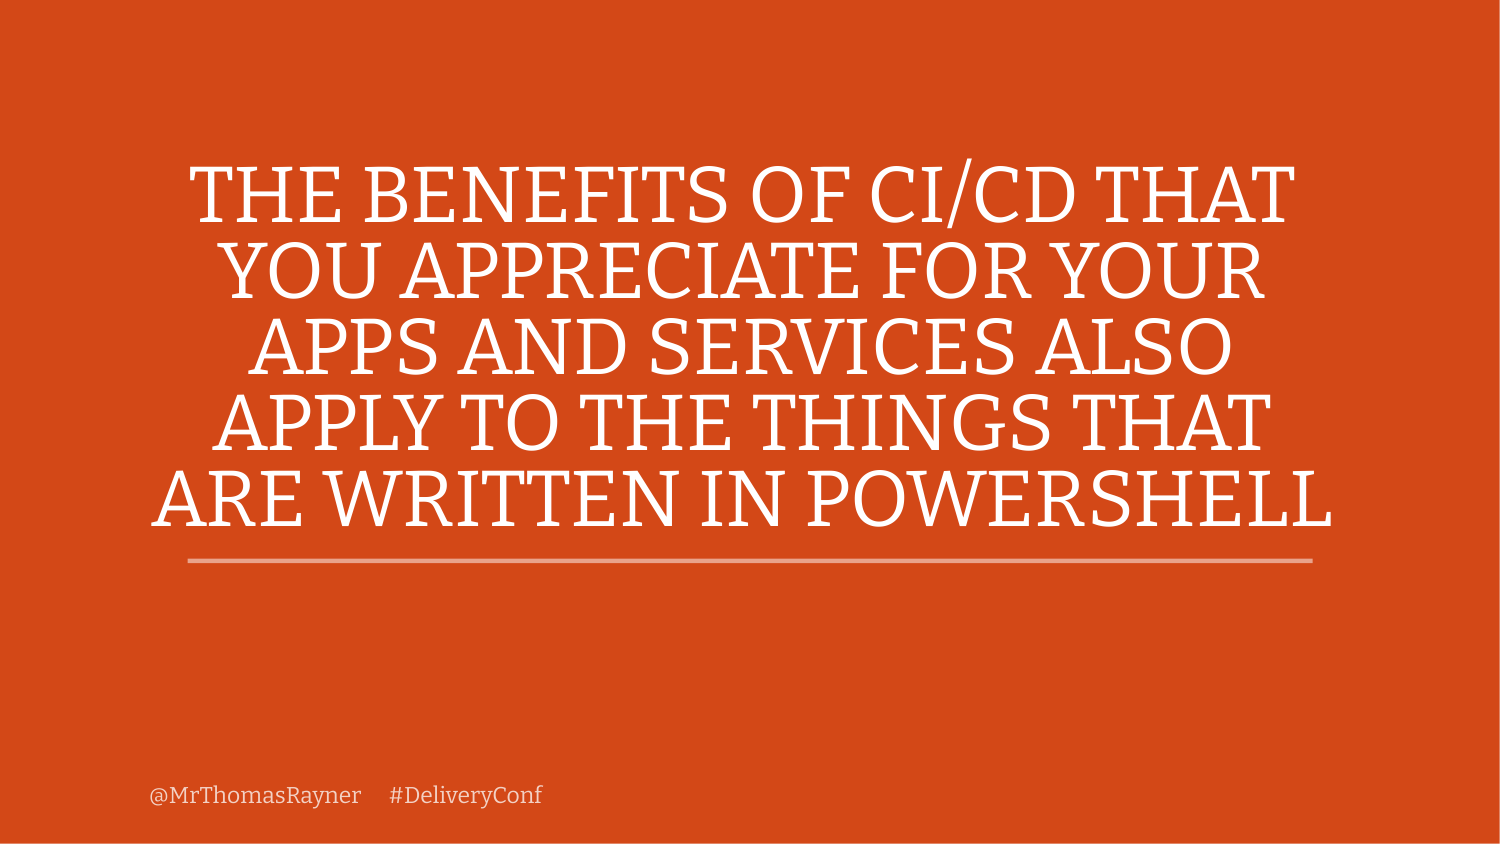

The benefits of CI/CD that you appreciate for your apps and services also apply to the things that are written in PowerShell

@MrThomasRayner      #DeliveryConf